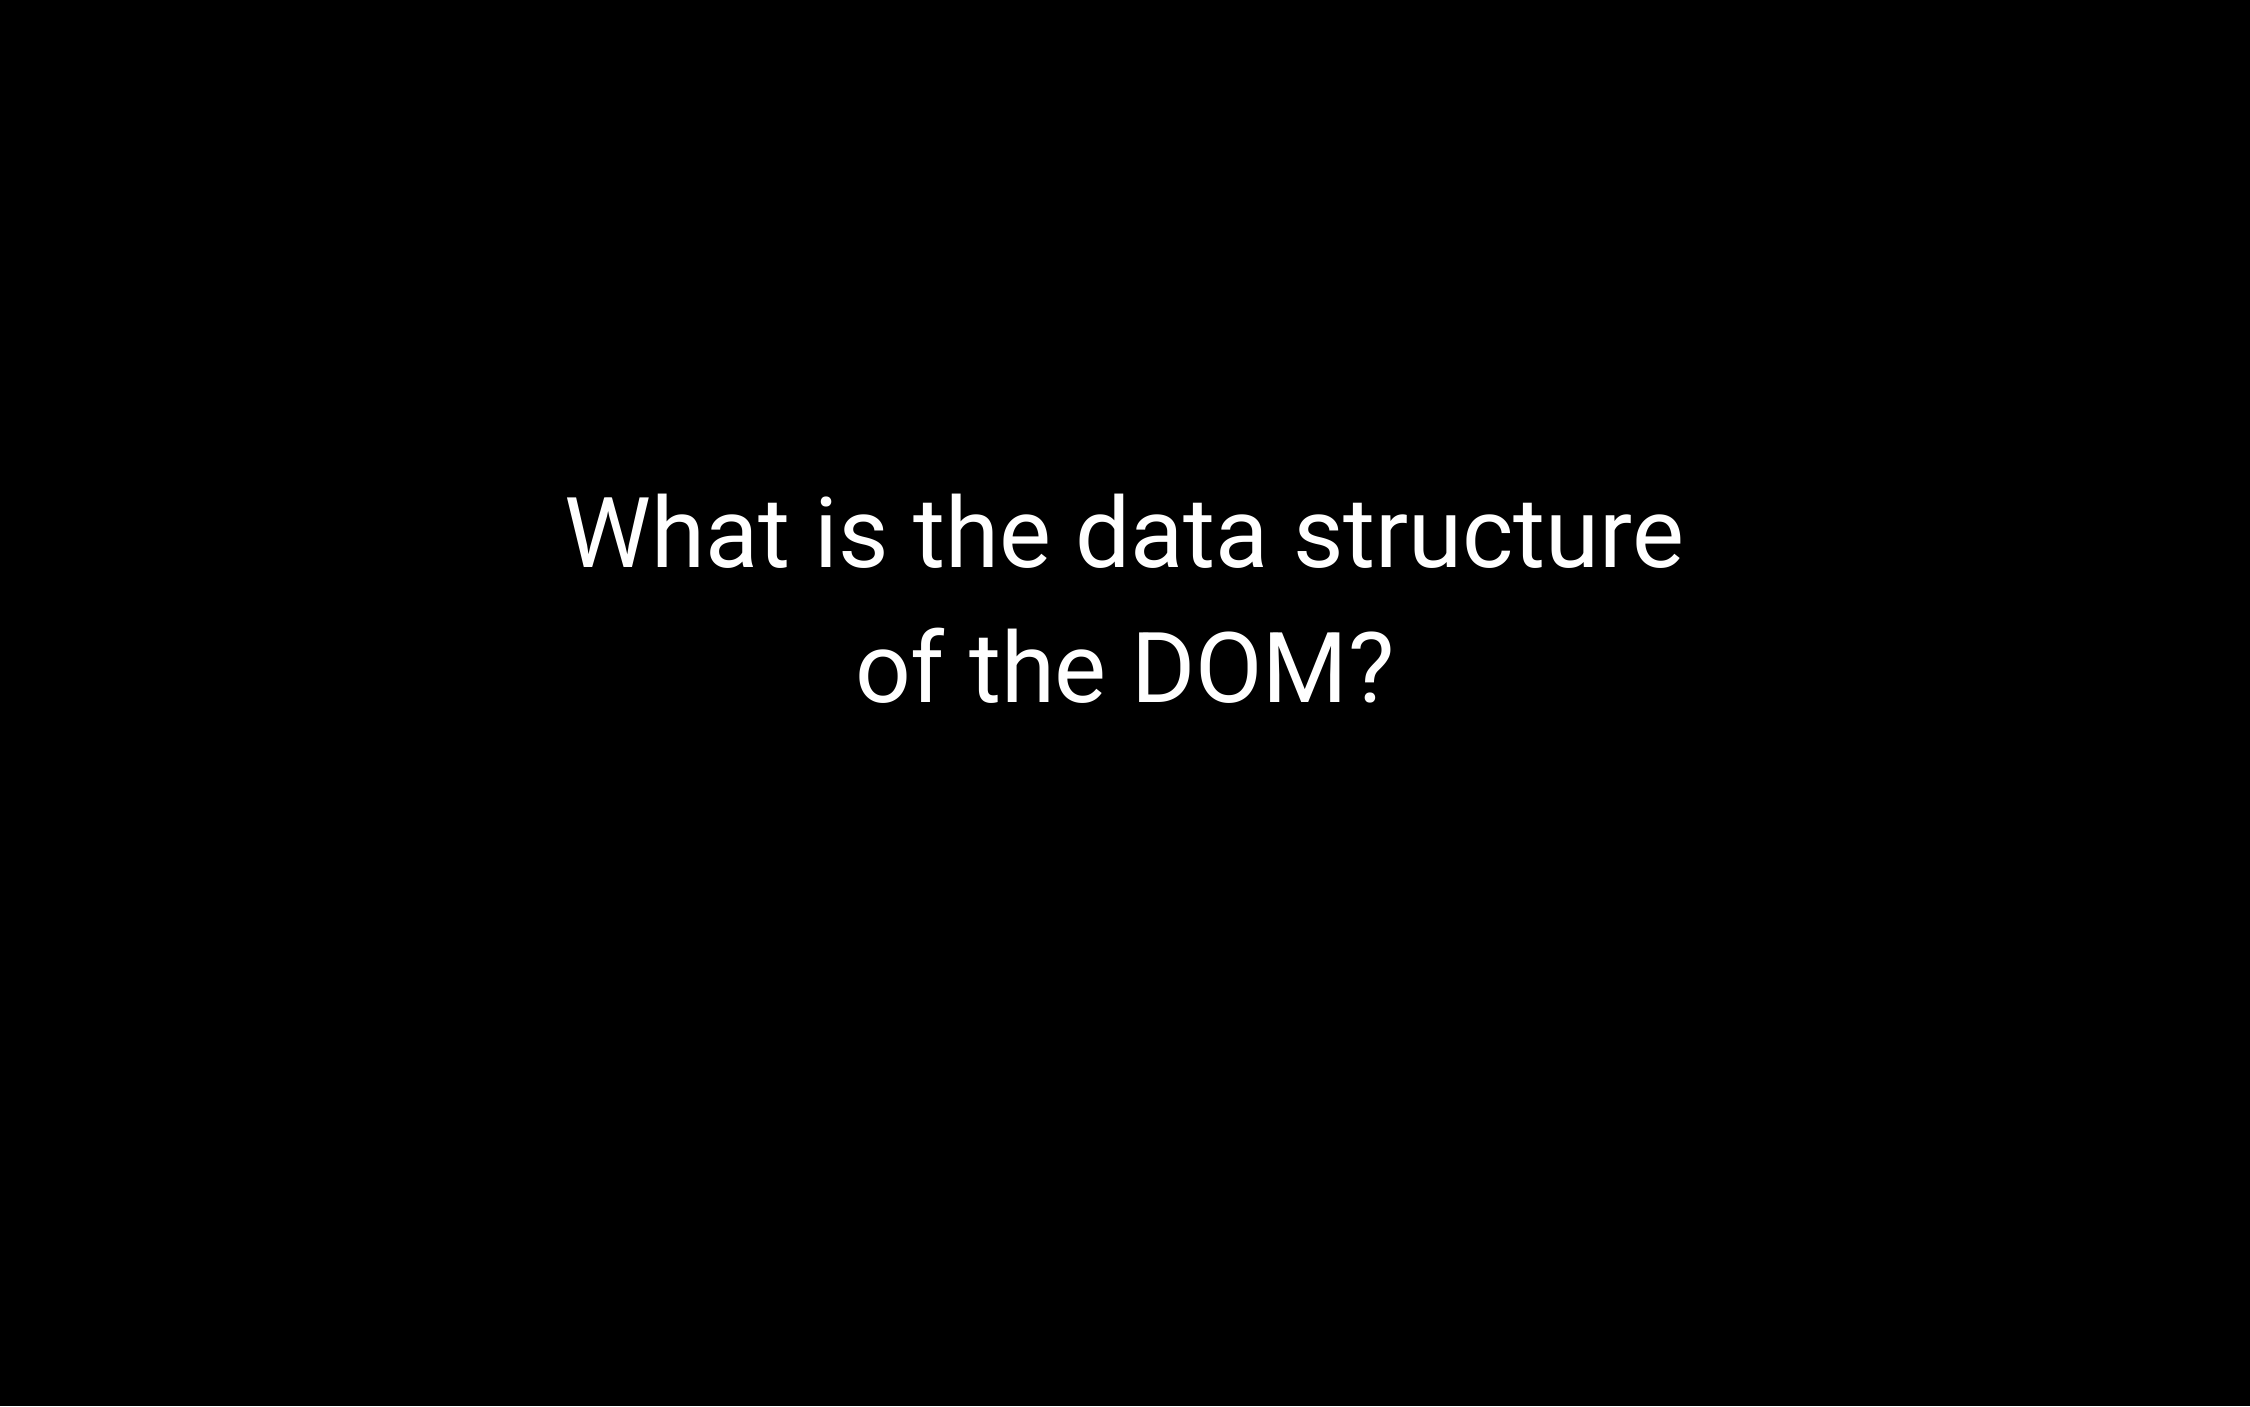

What is the data structure of the DOM?